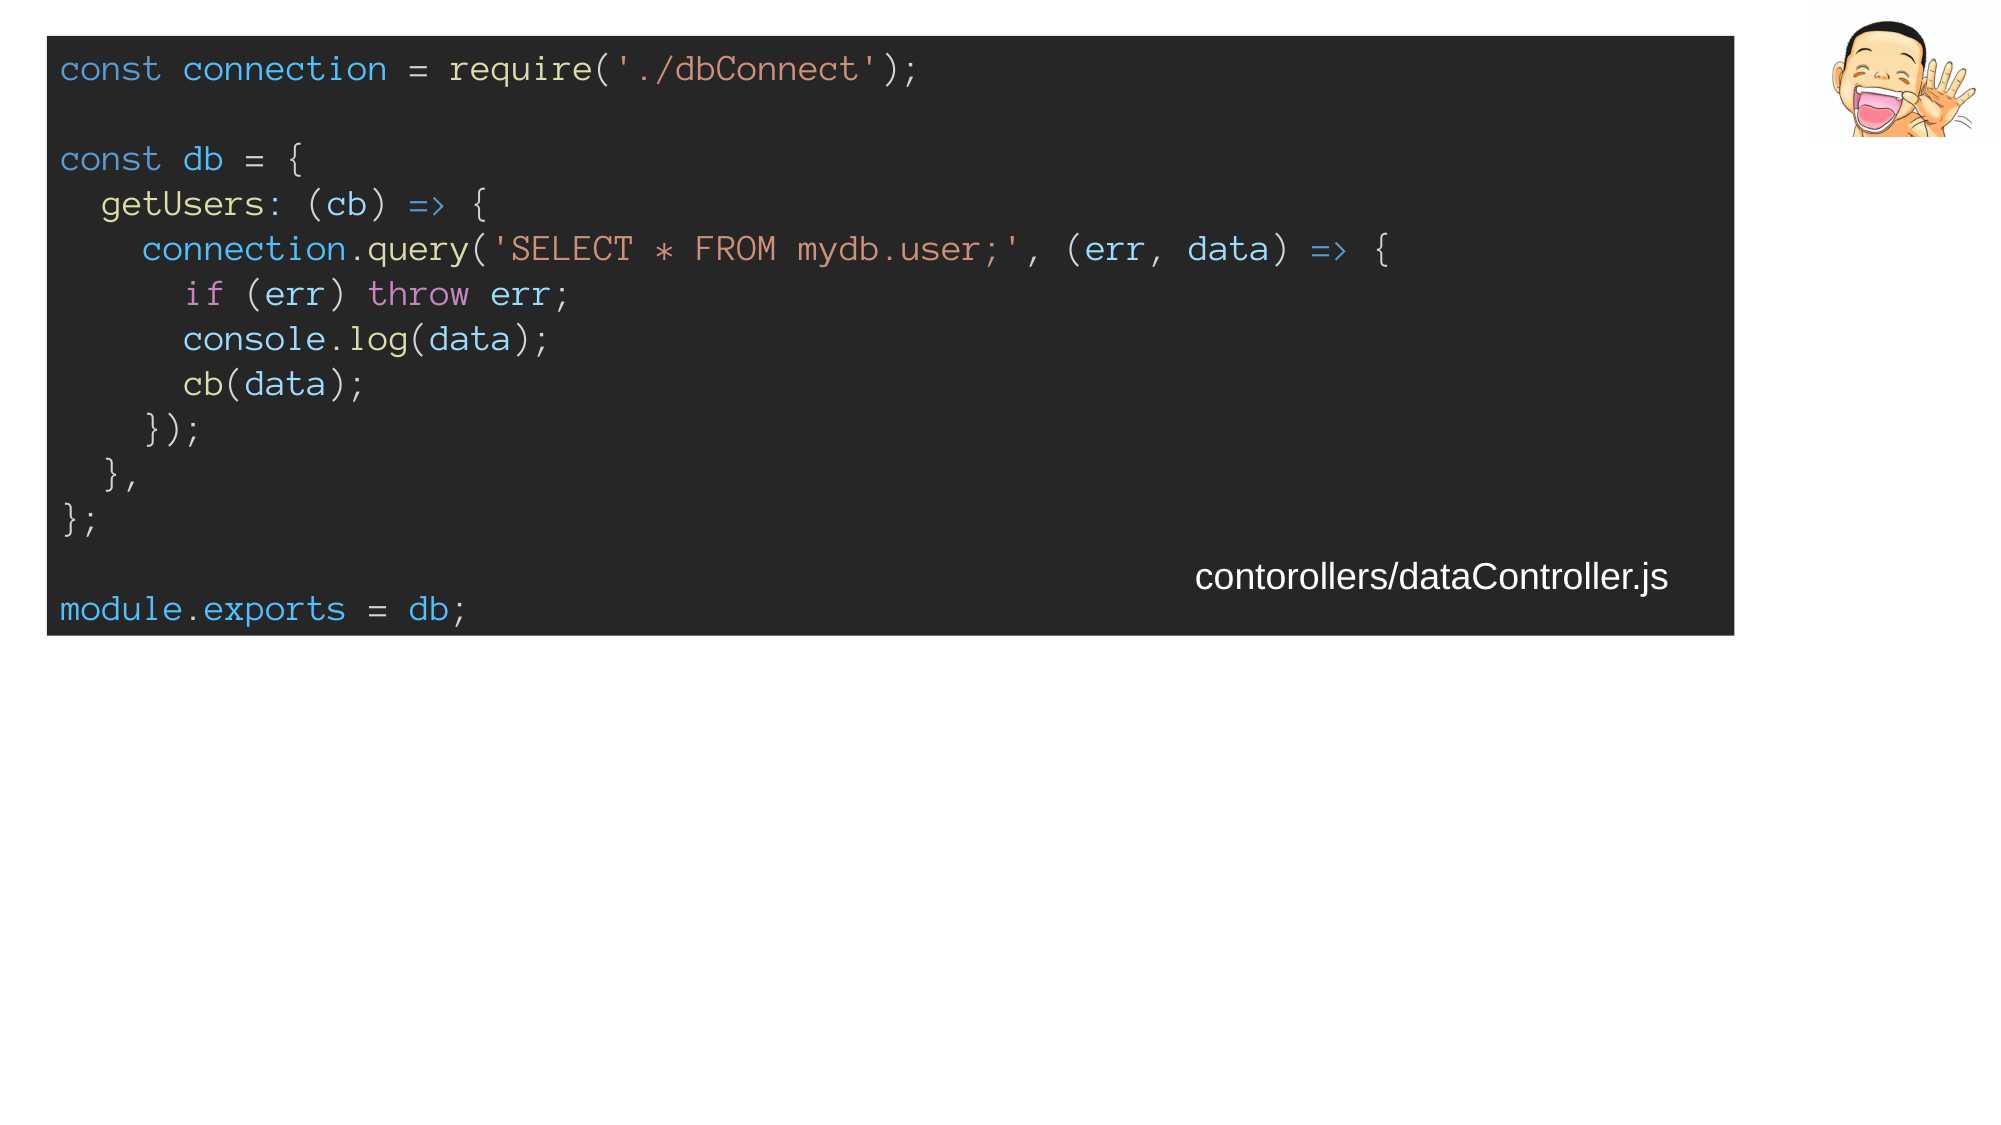

const connection = require('./dbConnect');
const db = {
  getUsers: (cb) => {
    connection.query('SELECT * FROM mydb.user;', (err, data) => {
      if (err) throw err;
      console.log(data);
      cb(data);
    });
  },
};
module.exports = db;
contorollers/dataController.js